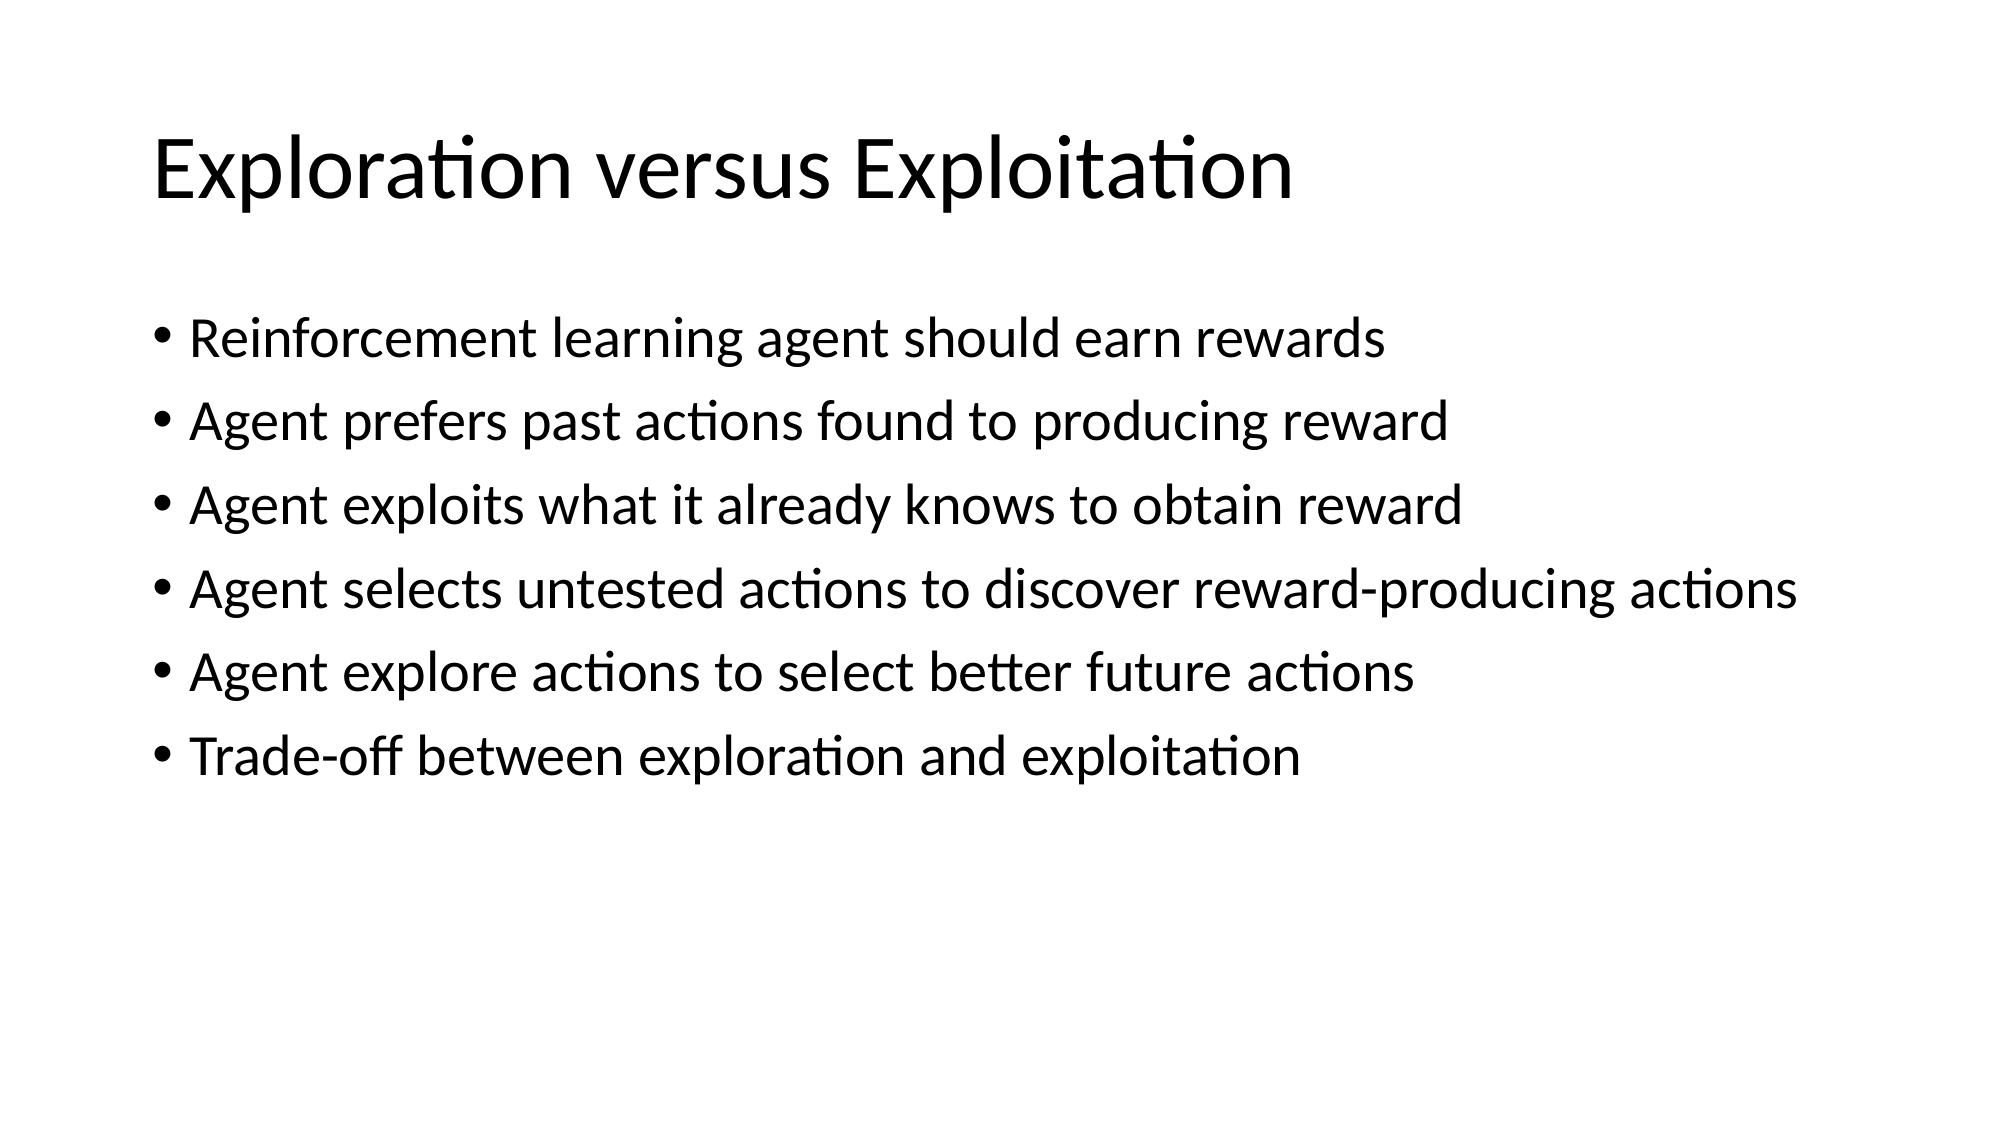

# Exploration versus Exploitation
Reinforcement learning agent should earn rewards
Agent prefers past actions found to producing reward
Agent exploits what it already knows to obtain reward
Agent selects untested actions to discover reward-producing actions
Agent explore actions to select better future actions
Trade-off between exploration and exploitation